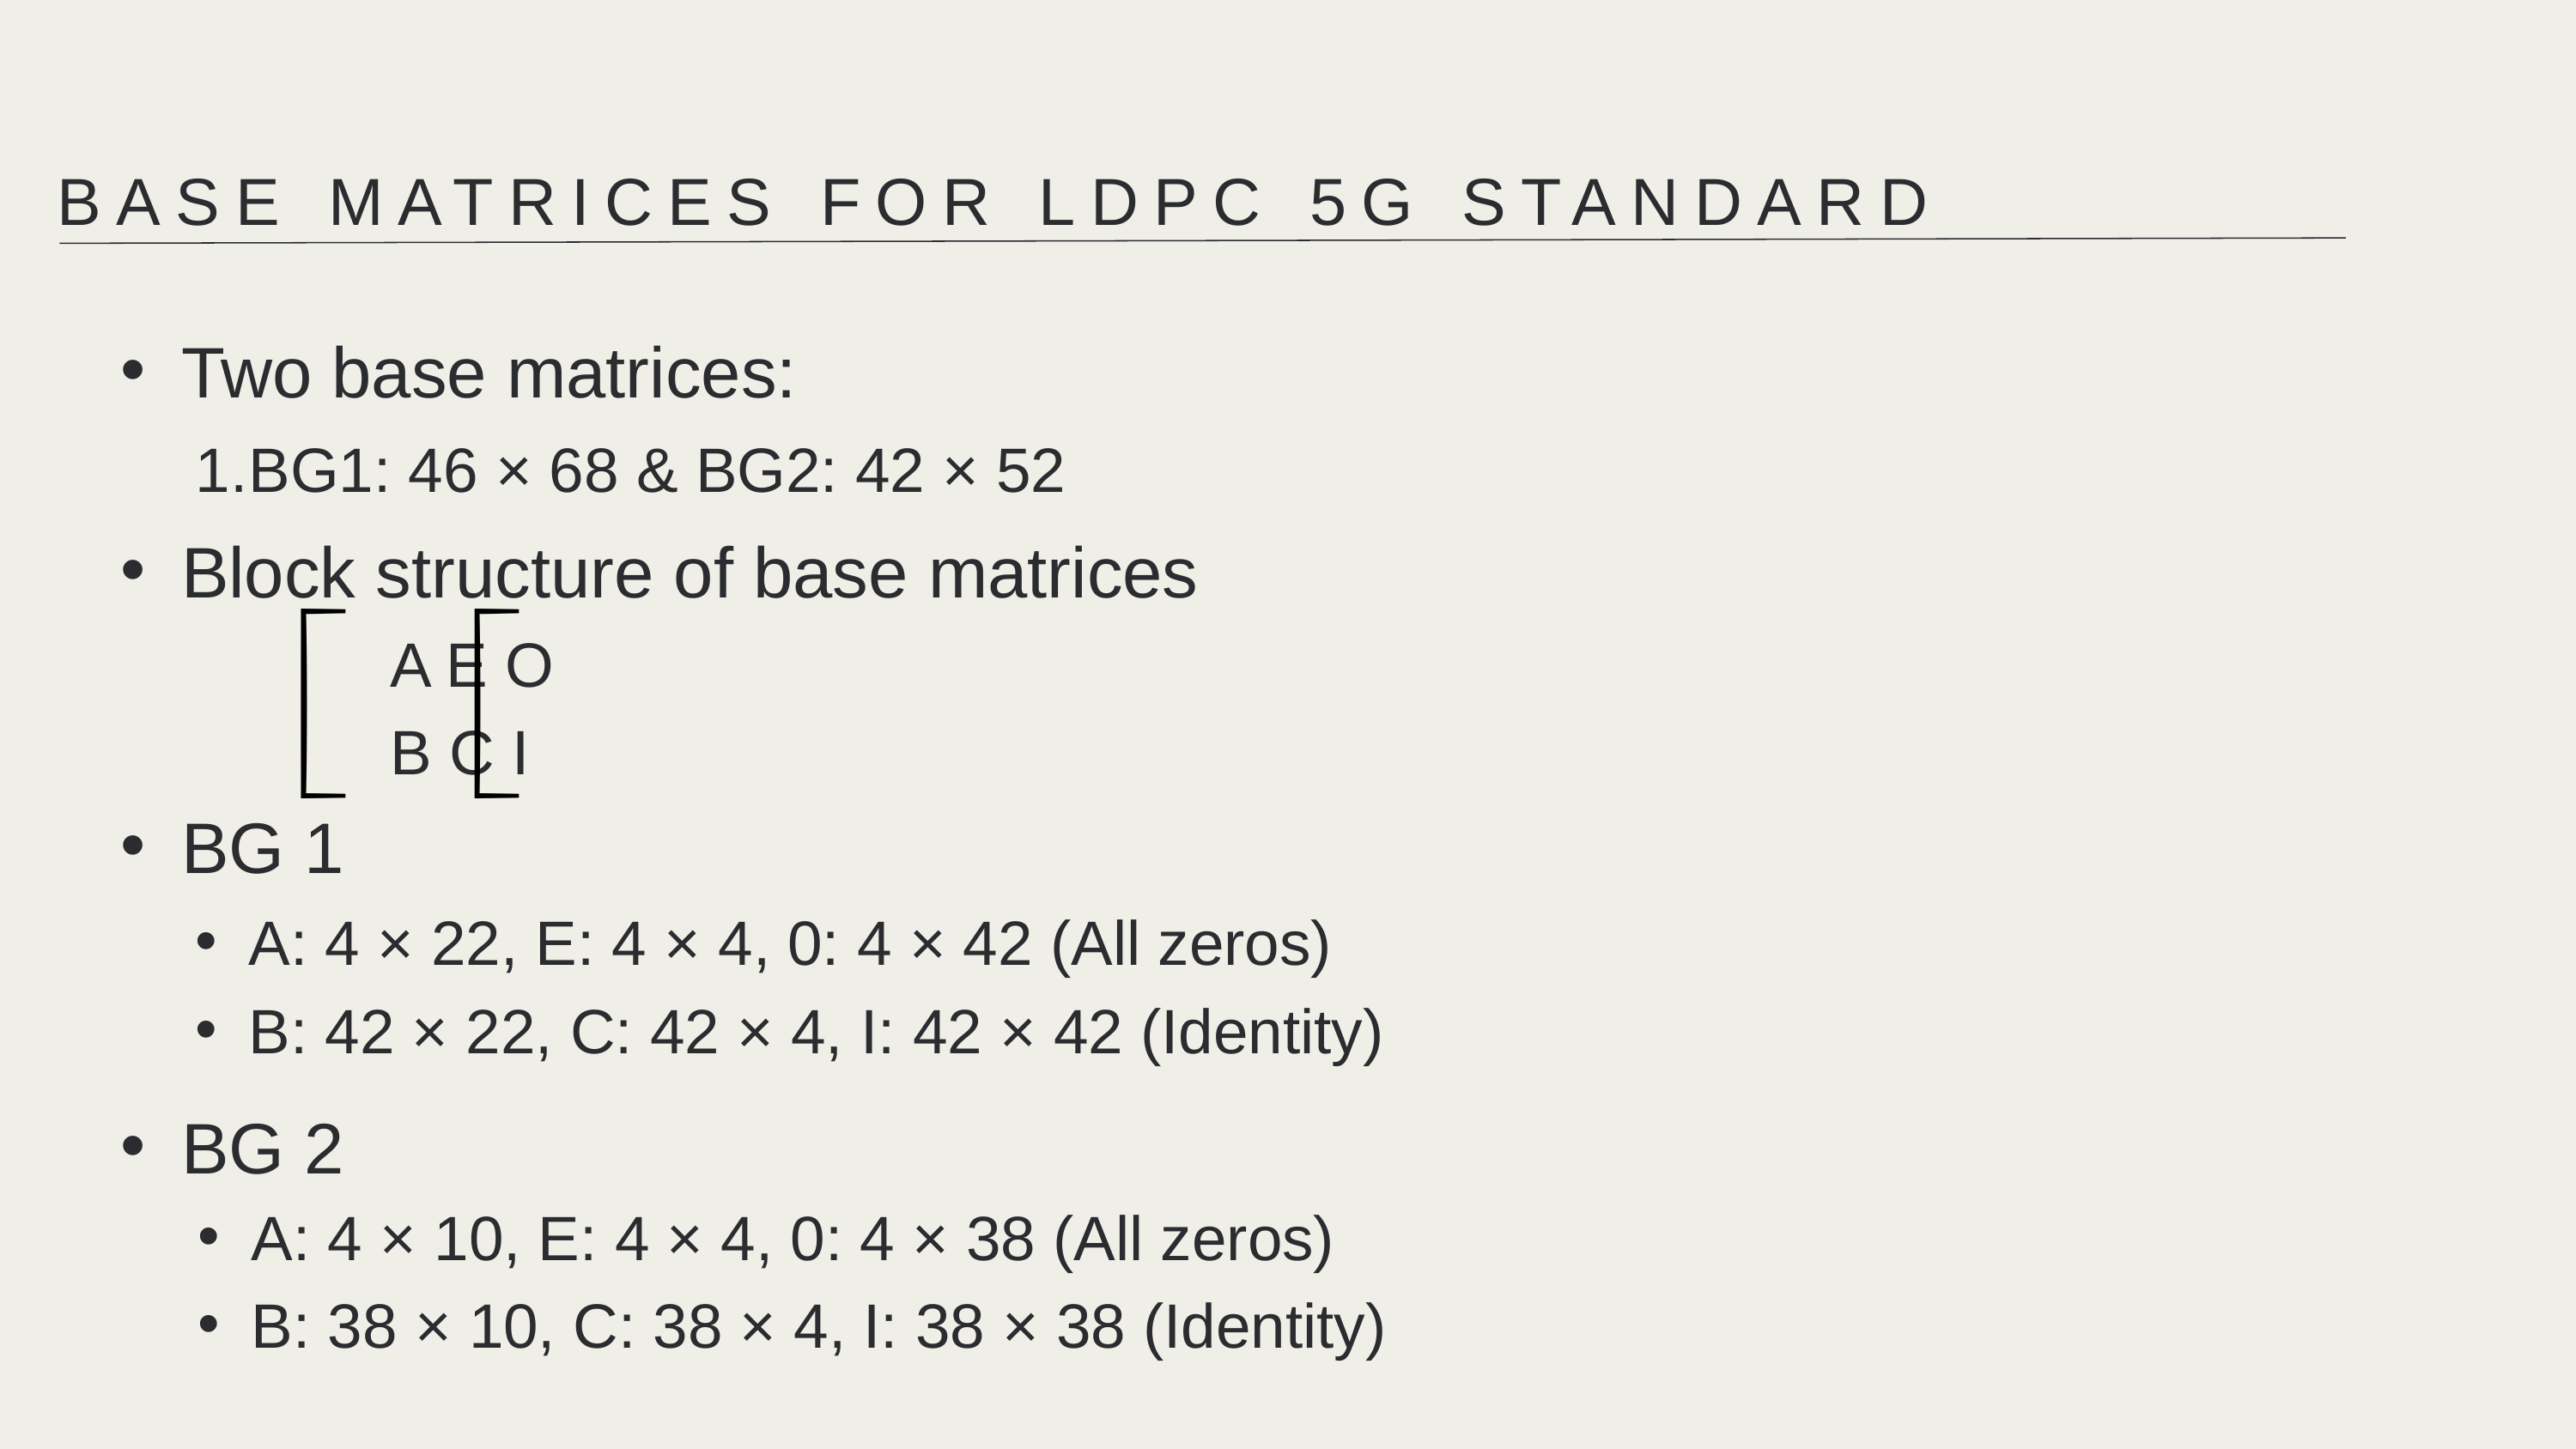

BASE MATRICES FOR LDPC 5G STANDARD

Two base matrices:

Block structure of base matrices
                   A E O
                   B C I
BG 1

BG 2

BG1: 46 × 68 & BG2: 42 × 52

A: 4 × 22, E: 4 × 4, 0: 4 × 42 (All zeros)
B: 42 × 22, C: 42 × 4, I: 42 × 42 (Identity)
A: 4 × 10, E: 4 × 4, 0: 4 × 38 (All zeros)
B: 38 × 10, C: 38 × 4, I: 38 × 38 (Identity)